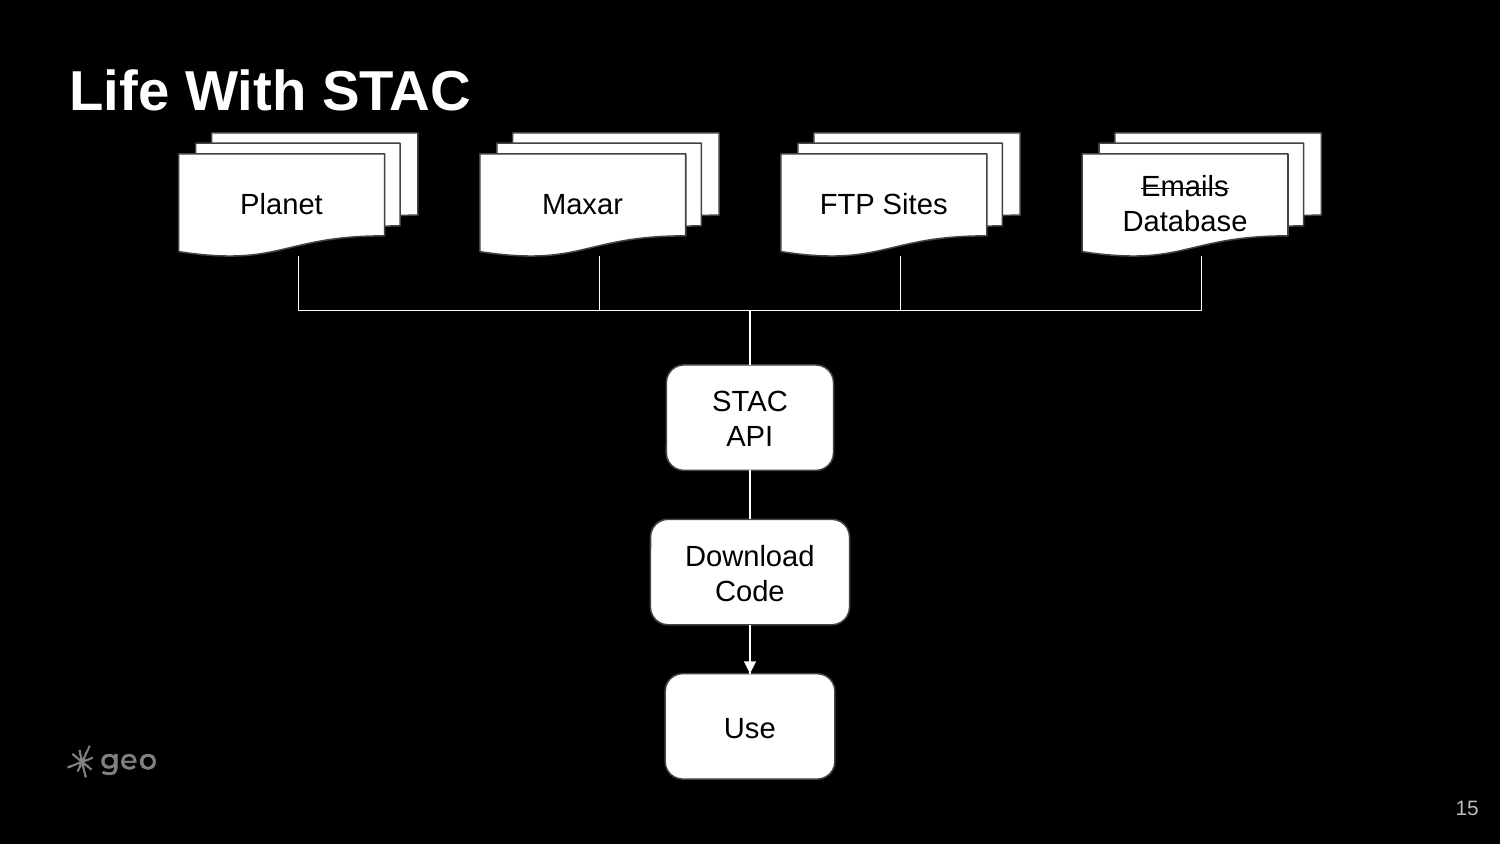

# Life With STAC
Planet
Maxar
FTP Sites
Emails
Database
STAC API
Download Code
Use
15